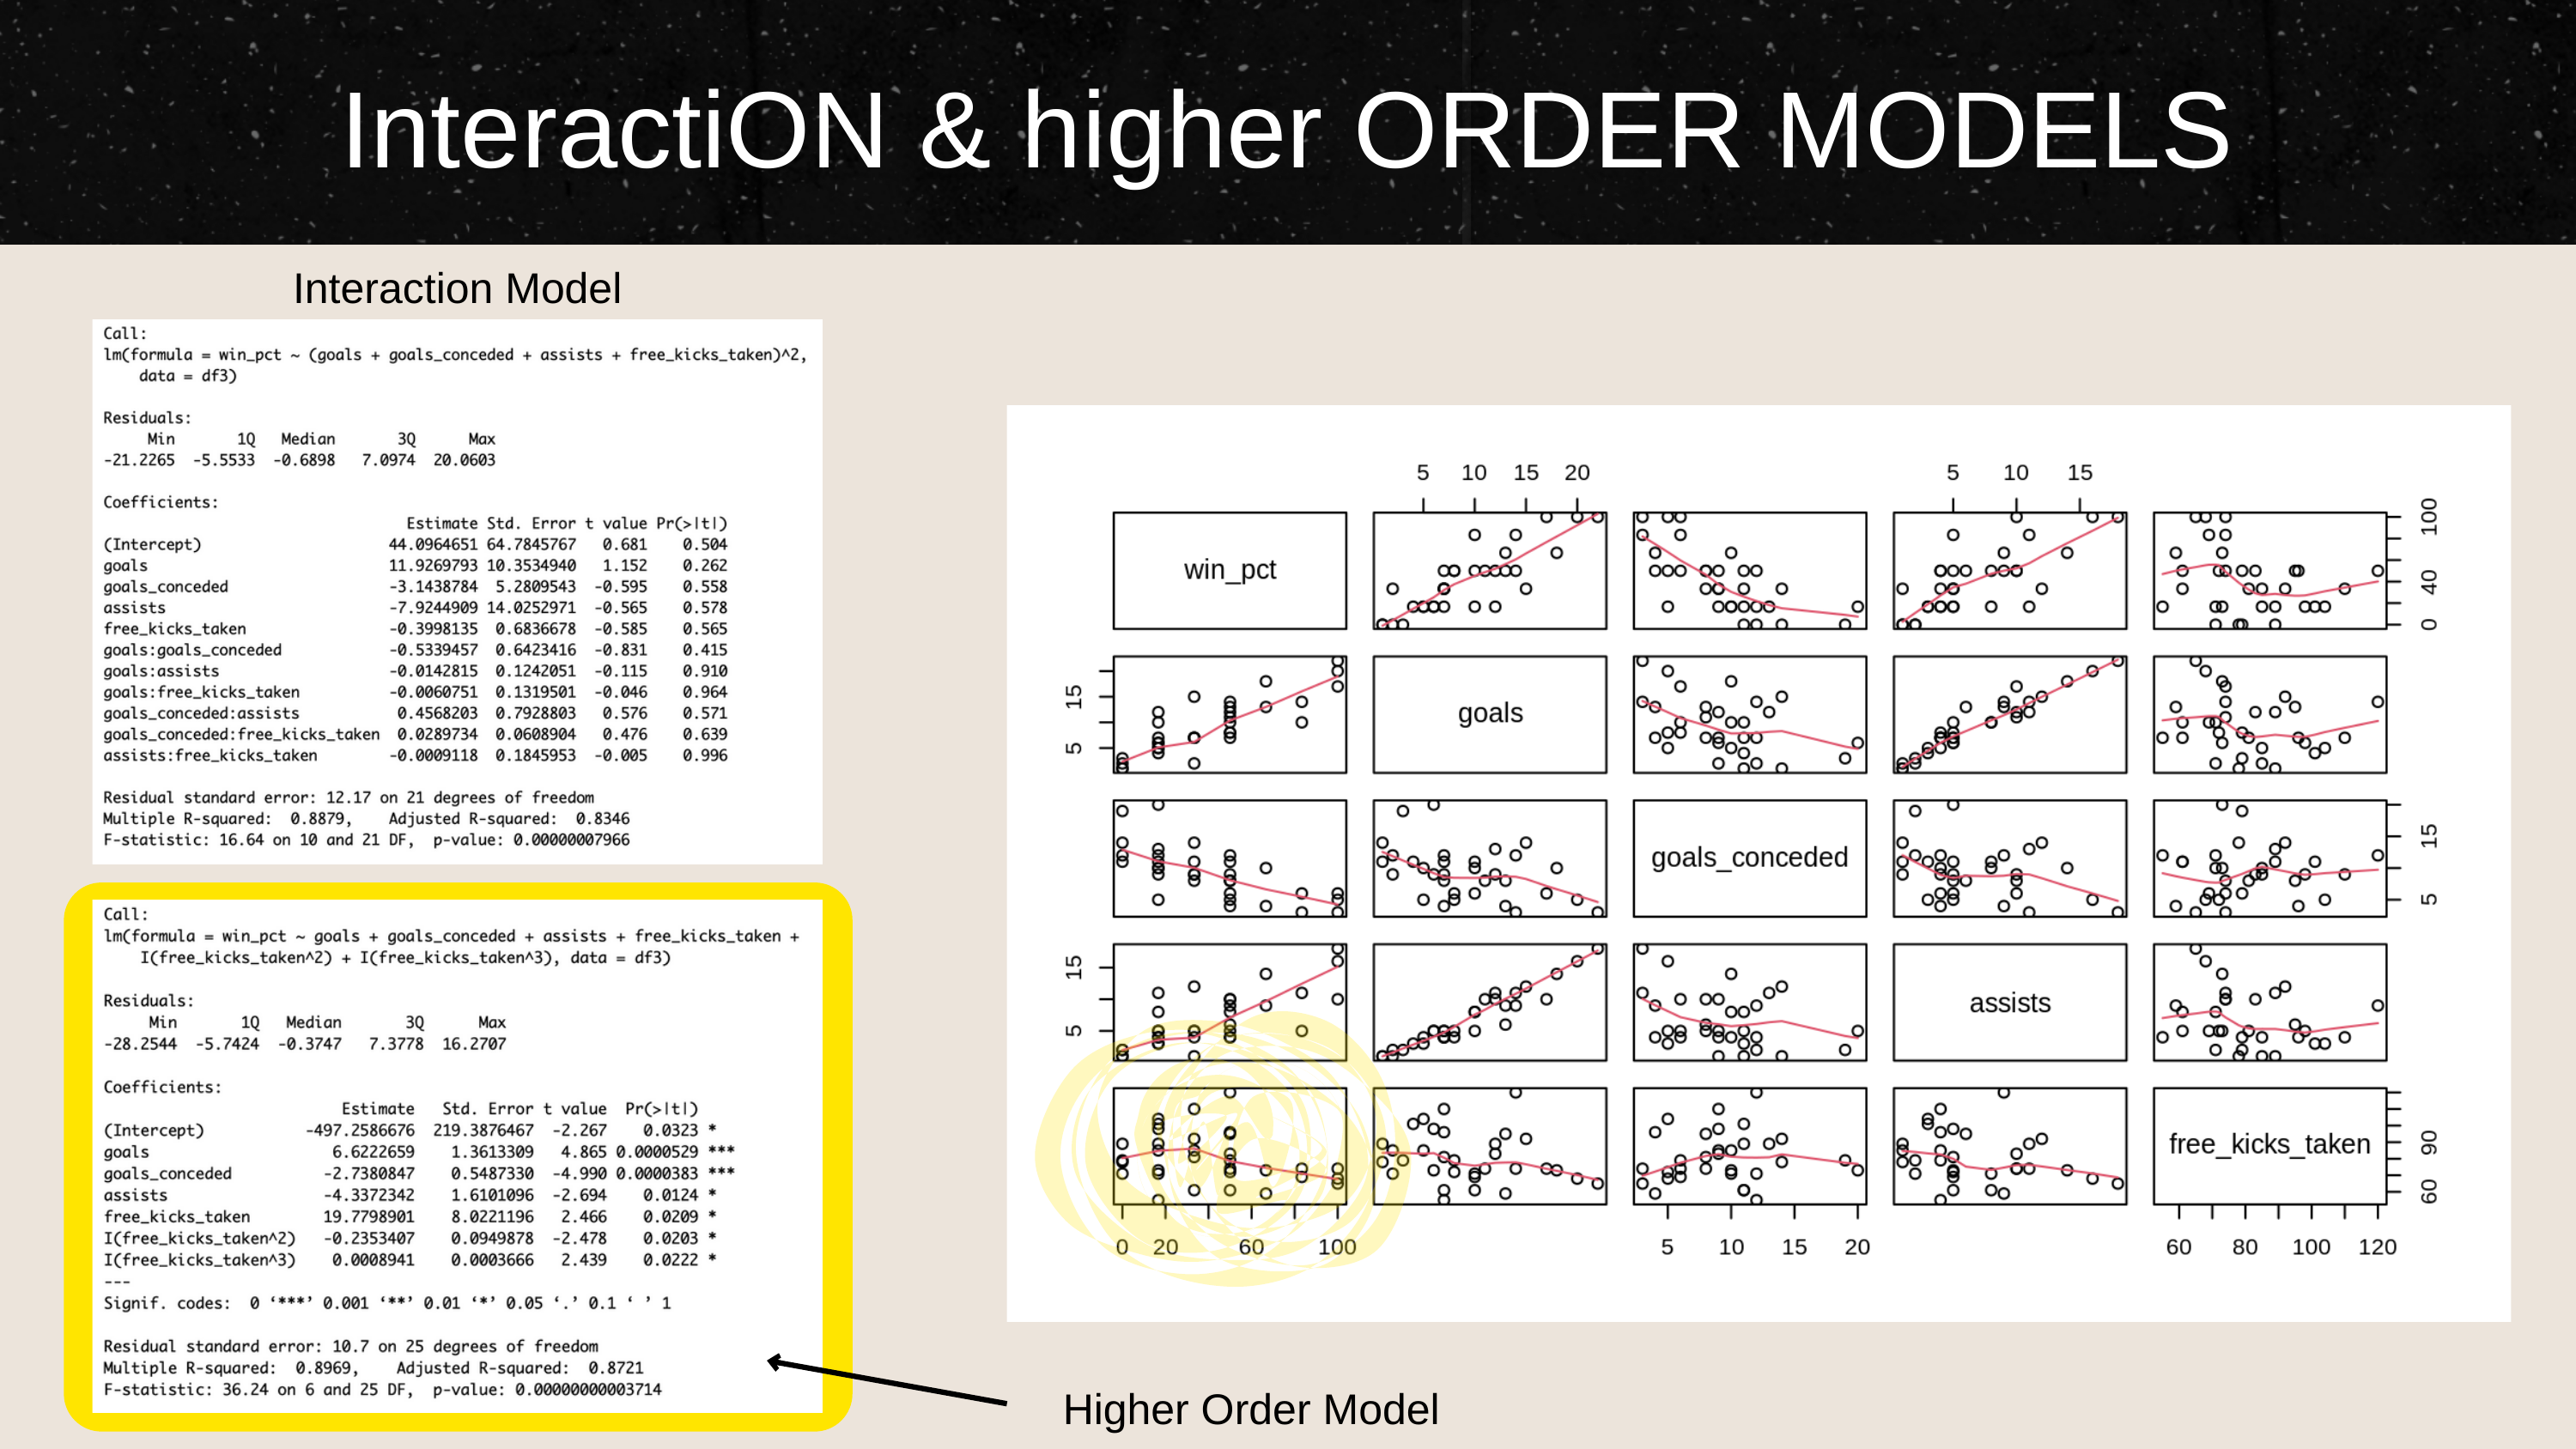

InteractiON & higher ORDER MODELS
Interaction Model

Higher Order Model